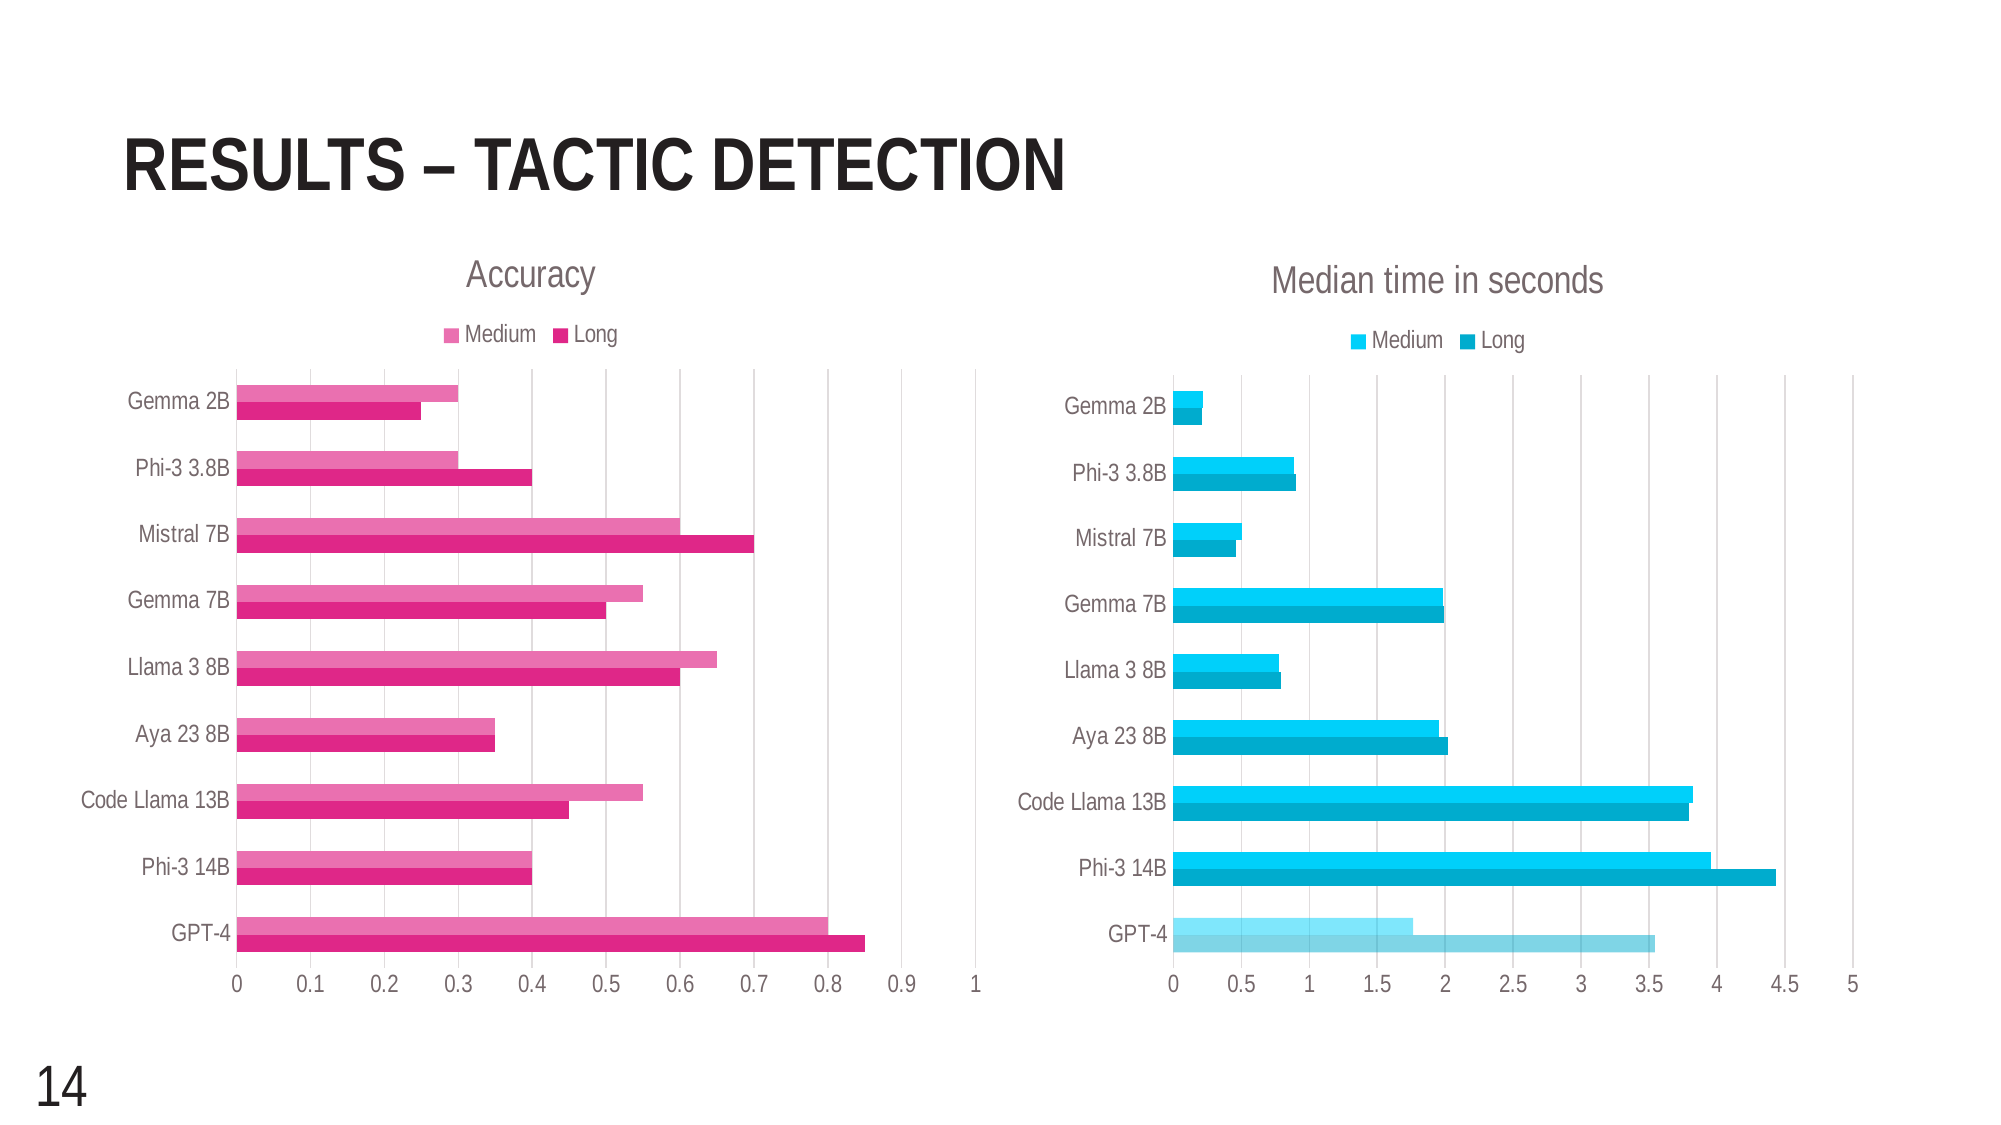

# RESULTS – TACTIC DETECTION

### Chart: Accuracy

| Category | Long | Medium |
|---|---|---|
| GPT-4 | 0.85 | 0.8 |
| Phi-3 14B | 0.4 | 0.4 |
| Code Llama 13B | 0.45 | 0.55 |
| Aya 23 8B | 0.35 | 0.35 |
| Llama 3 8B | 0.6 | 0.65 |
| Gemma 7B | 0.5 | 0.55 |
| Mistral 7B | 0.7 | 0.6 |
| Phi-3 3.8B | 0.4 | 0.3 |
| Gemma 2B | 0.25 | 0.3 |

### Chart: Median time in seconds

| Category | Long | Medium |
|---|---|---|
| GPT-4 | 3.543 | 1.765 |
| Phi-3 14B | 4.433 | 3.957 |
| Code Llama 13B | 3.793 | 3.823 |
| Aya 23 8B | 2.024 | 1.956 |
| Llama 3 8B | 0.789 | 0.775 |
| Gemma 7B | 1.99 | 1.985 |
| Mistral 7B | 0.464 | 0.504 |
| Phi-3 3.8B | 0.9 | 0.89 |
| Gemma 2B | 0.212 | 0.217 |
14